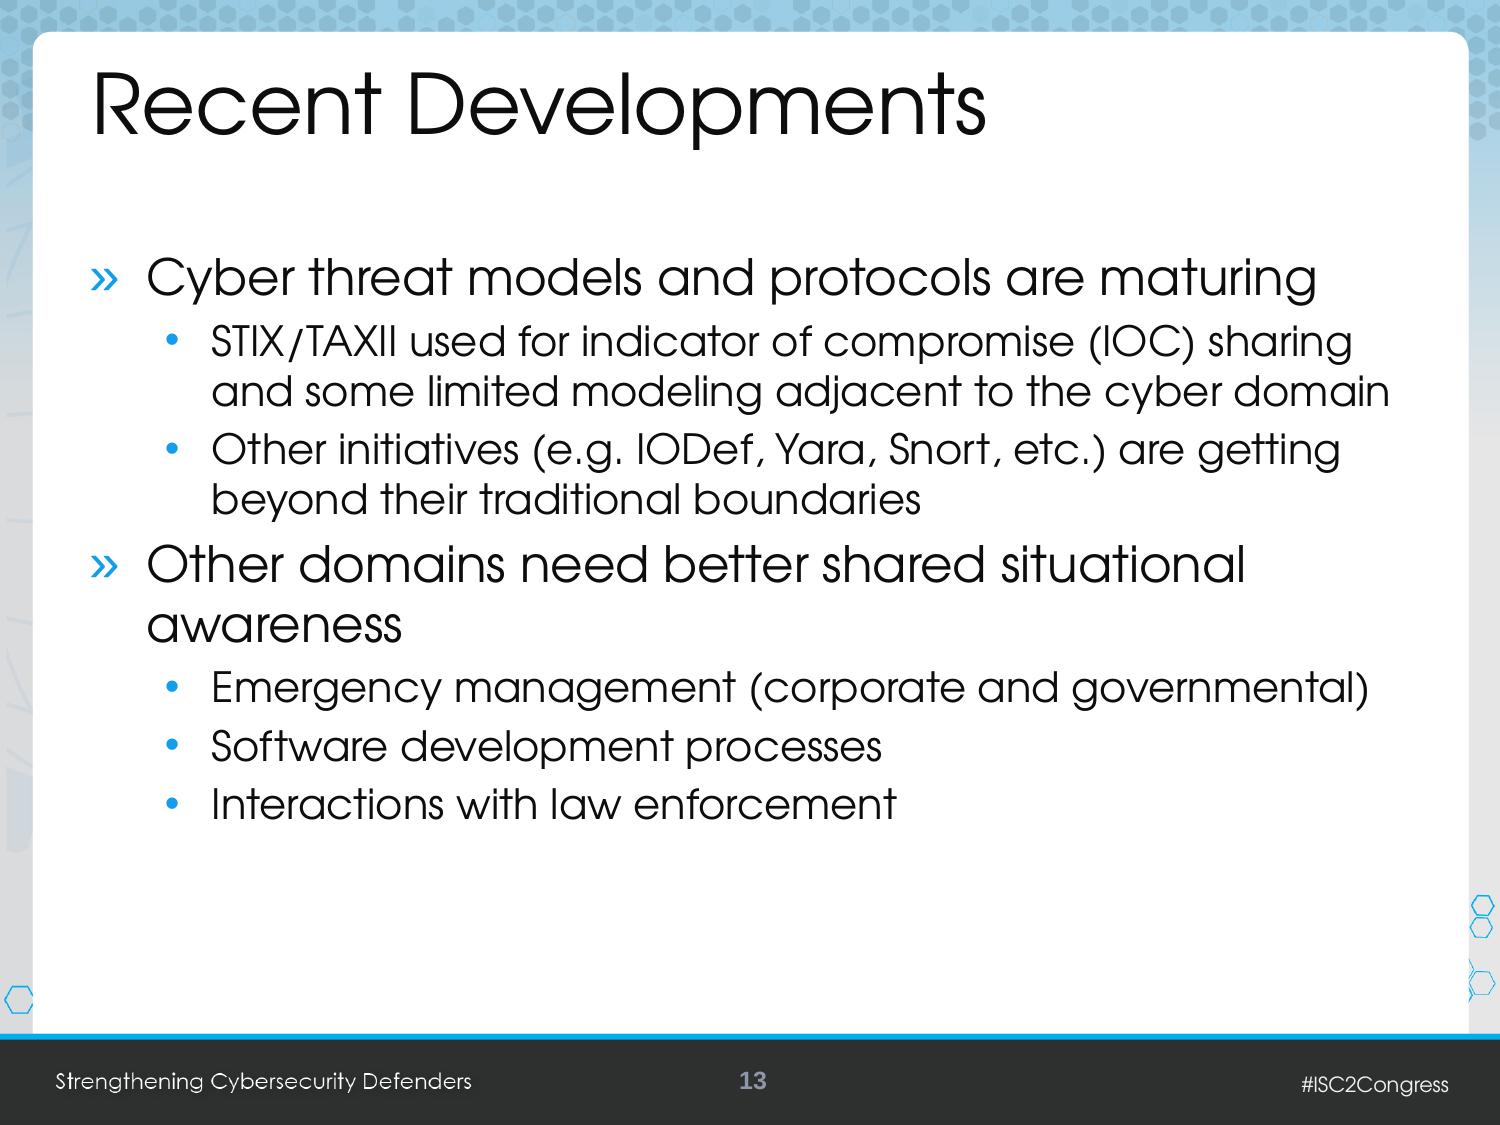

# Recent Developments
Cyber threat models and protocols are maturing
STIX/TAXII used for indicator of compromise (IOC) sharing and some limited modeling adjacent to the cyber domain
Other initiatives (e.g. IODef, Yara, Snort, etc.) are getting beyond their traditional boundaries
Other domains need better shared situational awareness
Emergency management (corporate and governmental)
Software development processes
Interactions with law enforcement